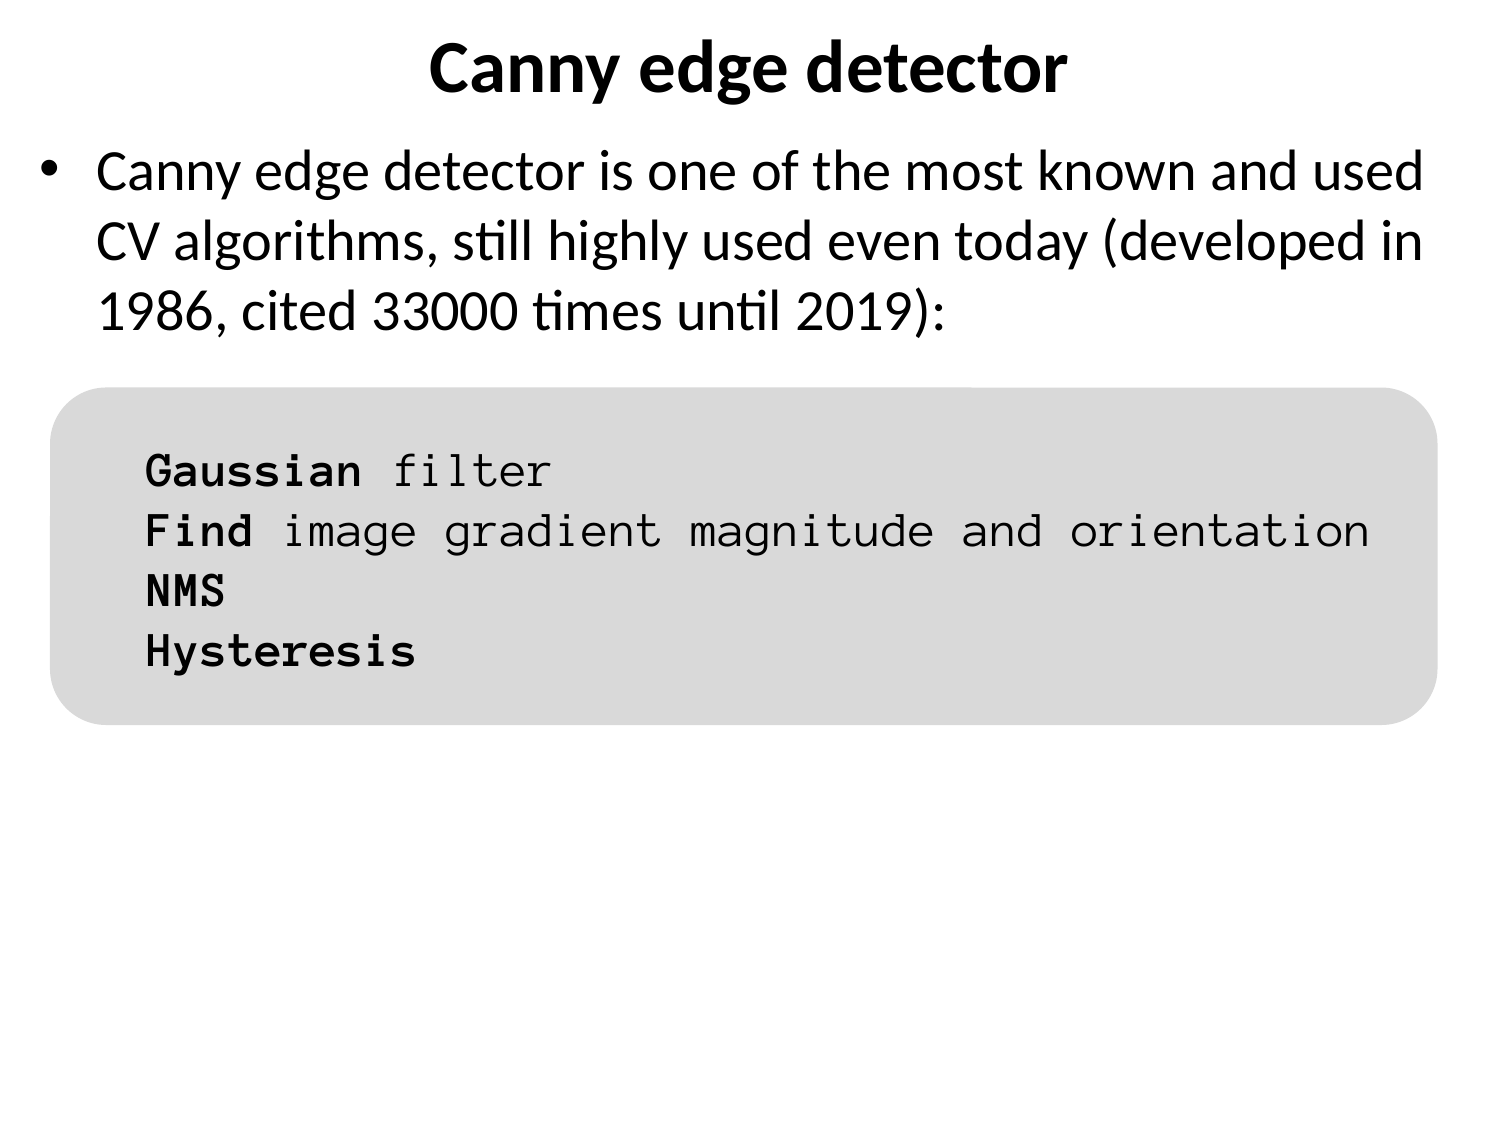

# Canny edge detector
Canny edge detector is one of the most known and used CV algorithms, still highly used even today (developed in 1986, cited 33000 times until 2019):
Gaussian filter
Find image gradient magnitude and orientation
NMS
Hysteresis